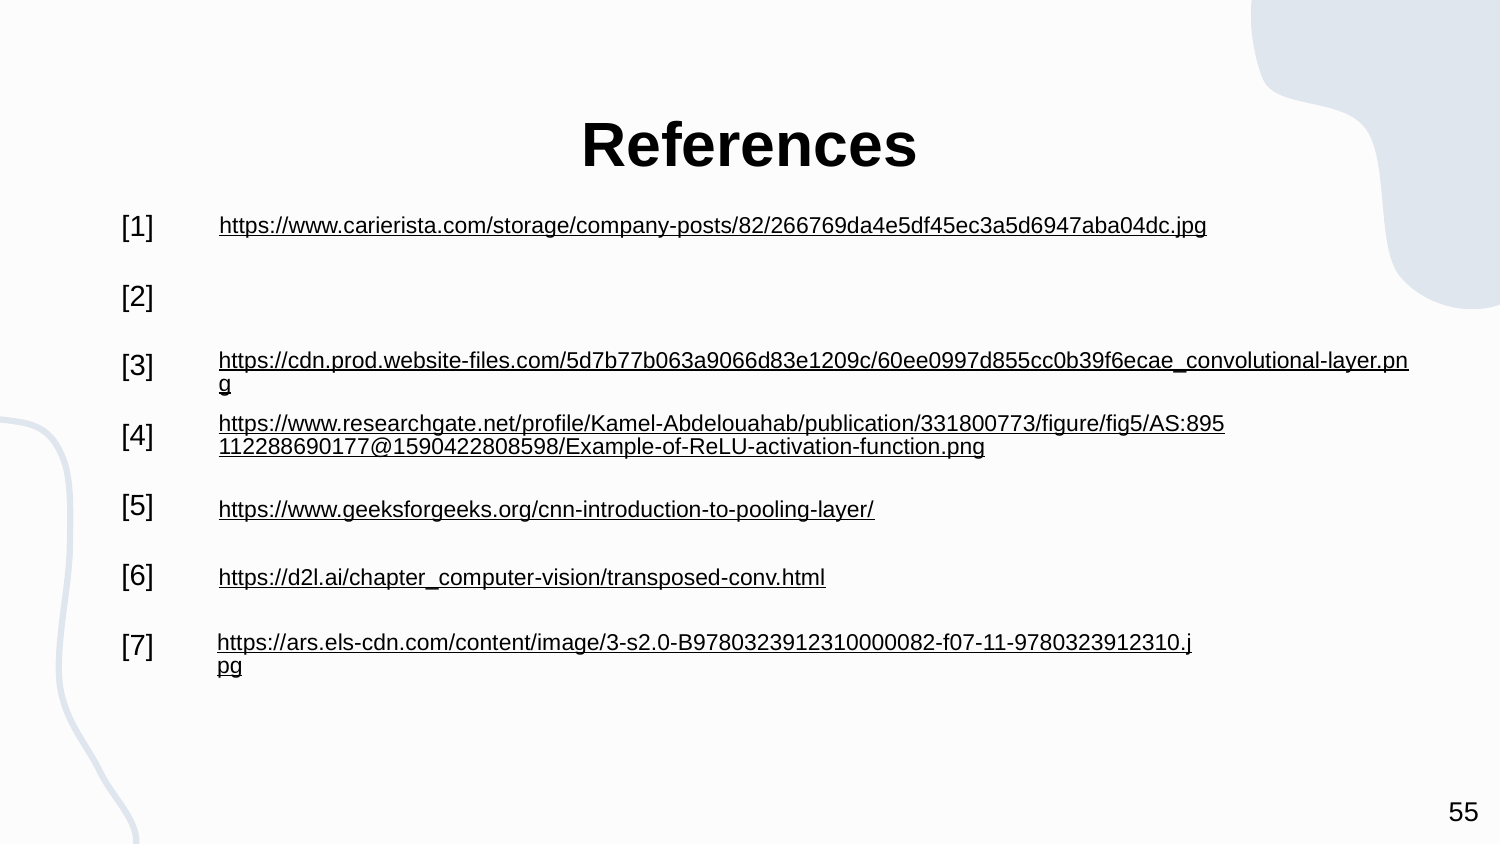

# References
[1]

[2]

[3]

[4]

[5]

[6]

[7]
https://www.carierista.com/storage/company-posts/82/266769da4e5df45ec3a5d6947aba04dc.jpg
https://cdn.prod.website-files.com/5d7b77b063a9066d83e1209c/60ee0997d855cc0b39f6ecae_convolutional-layer.png
https://www.researchgate.net/profile/Kamel-Abdelouahab/publication/331800773/figure/fig5/AS:895112288690177@1590422808598/Example-of-ReLU-activation-function.png
https://www.geeksforgeeks.org/cnn-introduction-to-pooling-layer/
https://d2l.ai/chapter_computer-vision/transposed-conv.html
https://ars.els-cdn.com/content/image/3-s2.0-B9780323912310000082-f07-11-9780323912310.jpg
55